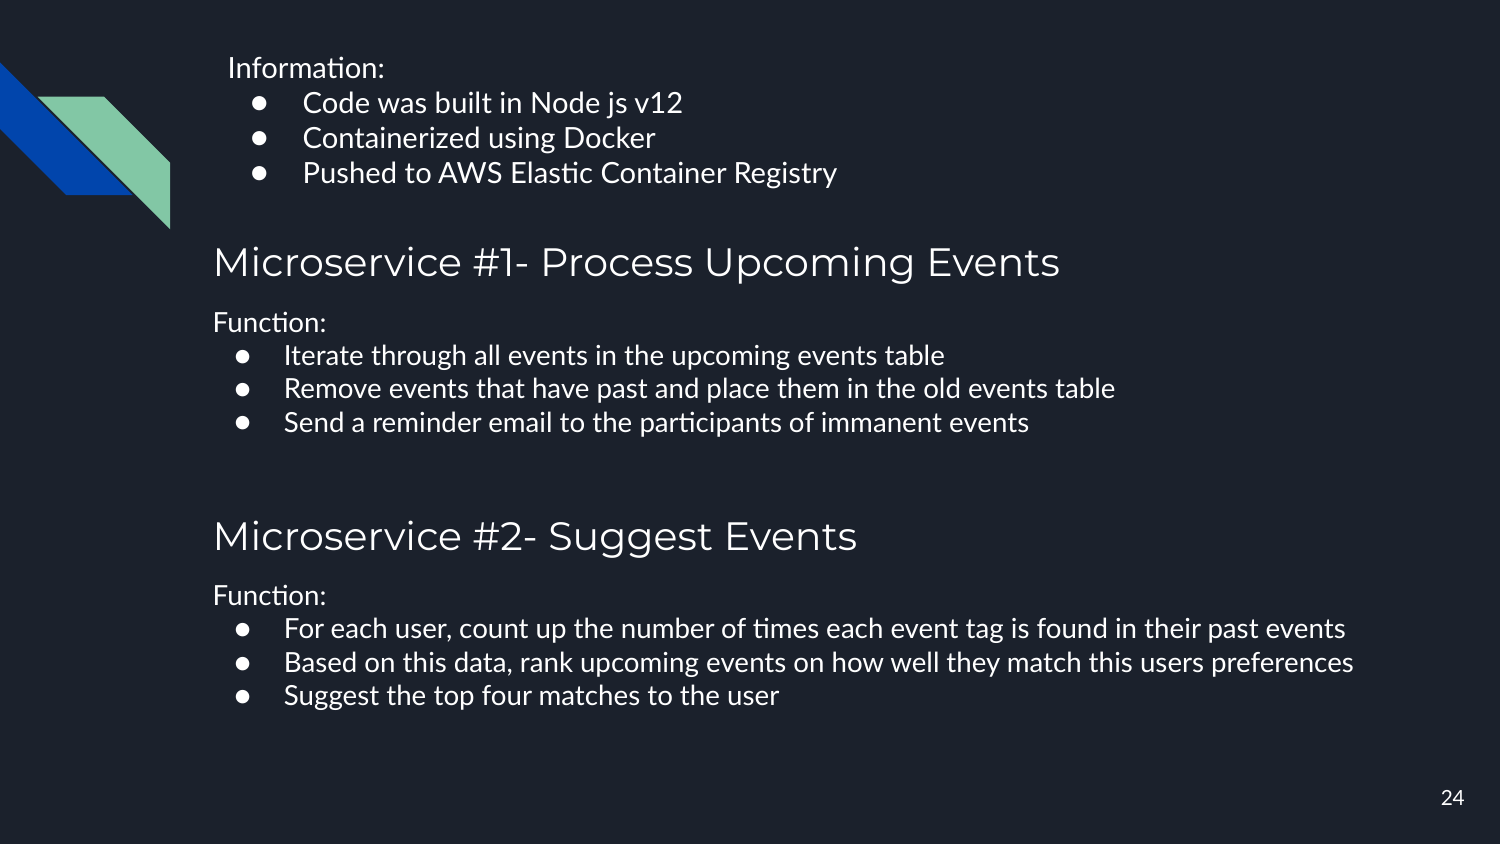

Information:
Code was built in Node js v12
Containerized using Docker
Pushed to AWS Elastic Container Registry
Microservice #1- Process Upcoming Events
Function:
Iterate through all events in the upcoming events table
Remove events that have past and place them in the old events table
Send a reminder email to the participants of immanent events

Microservice #2- Suggest Events
Function:
For each user, count up the number of times each event tag is found in their past events
Based on this data, rank upcoming events on how well they match this users preferences
Suggest the top four matches to the user
24